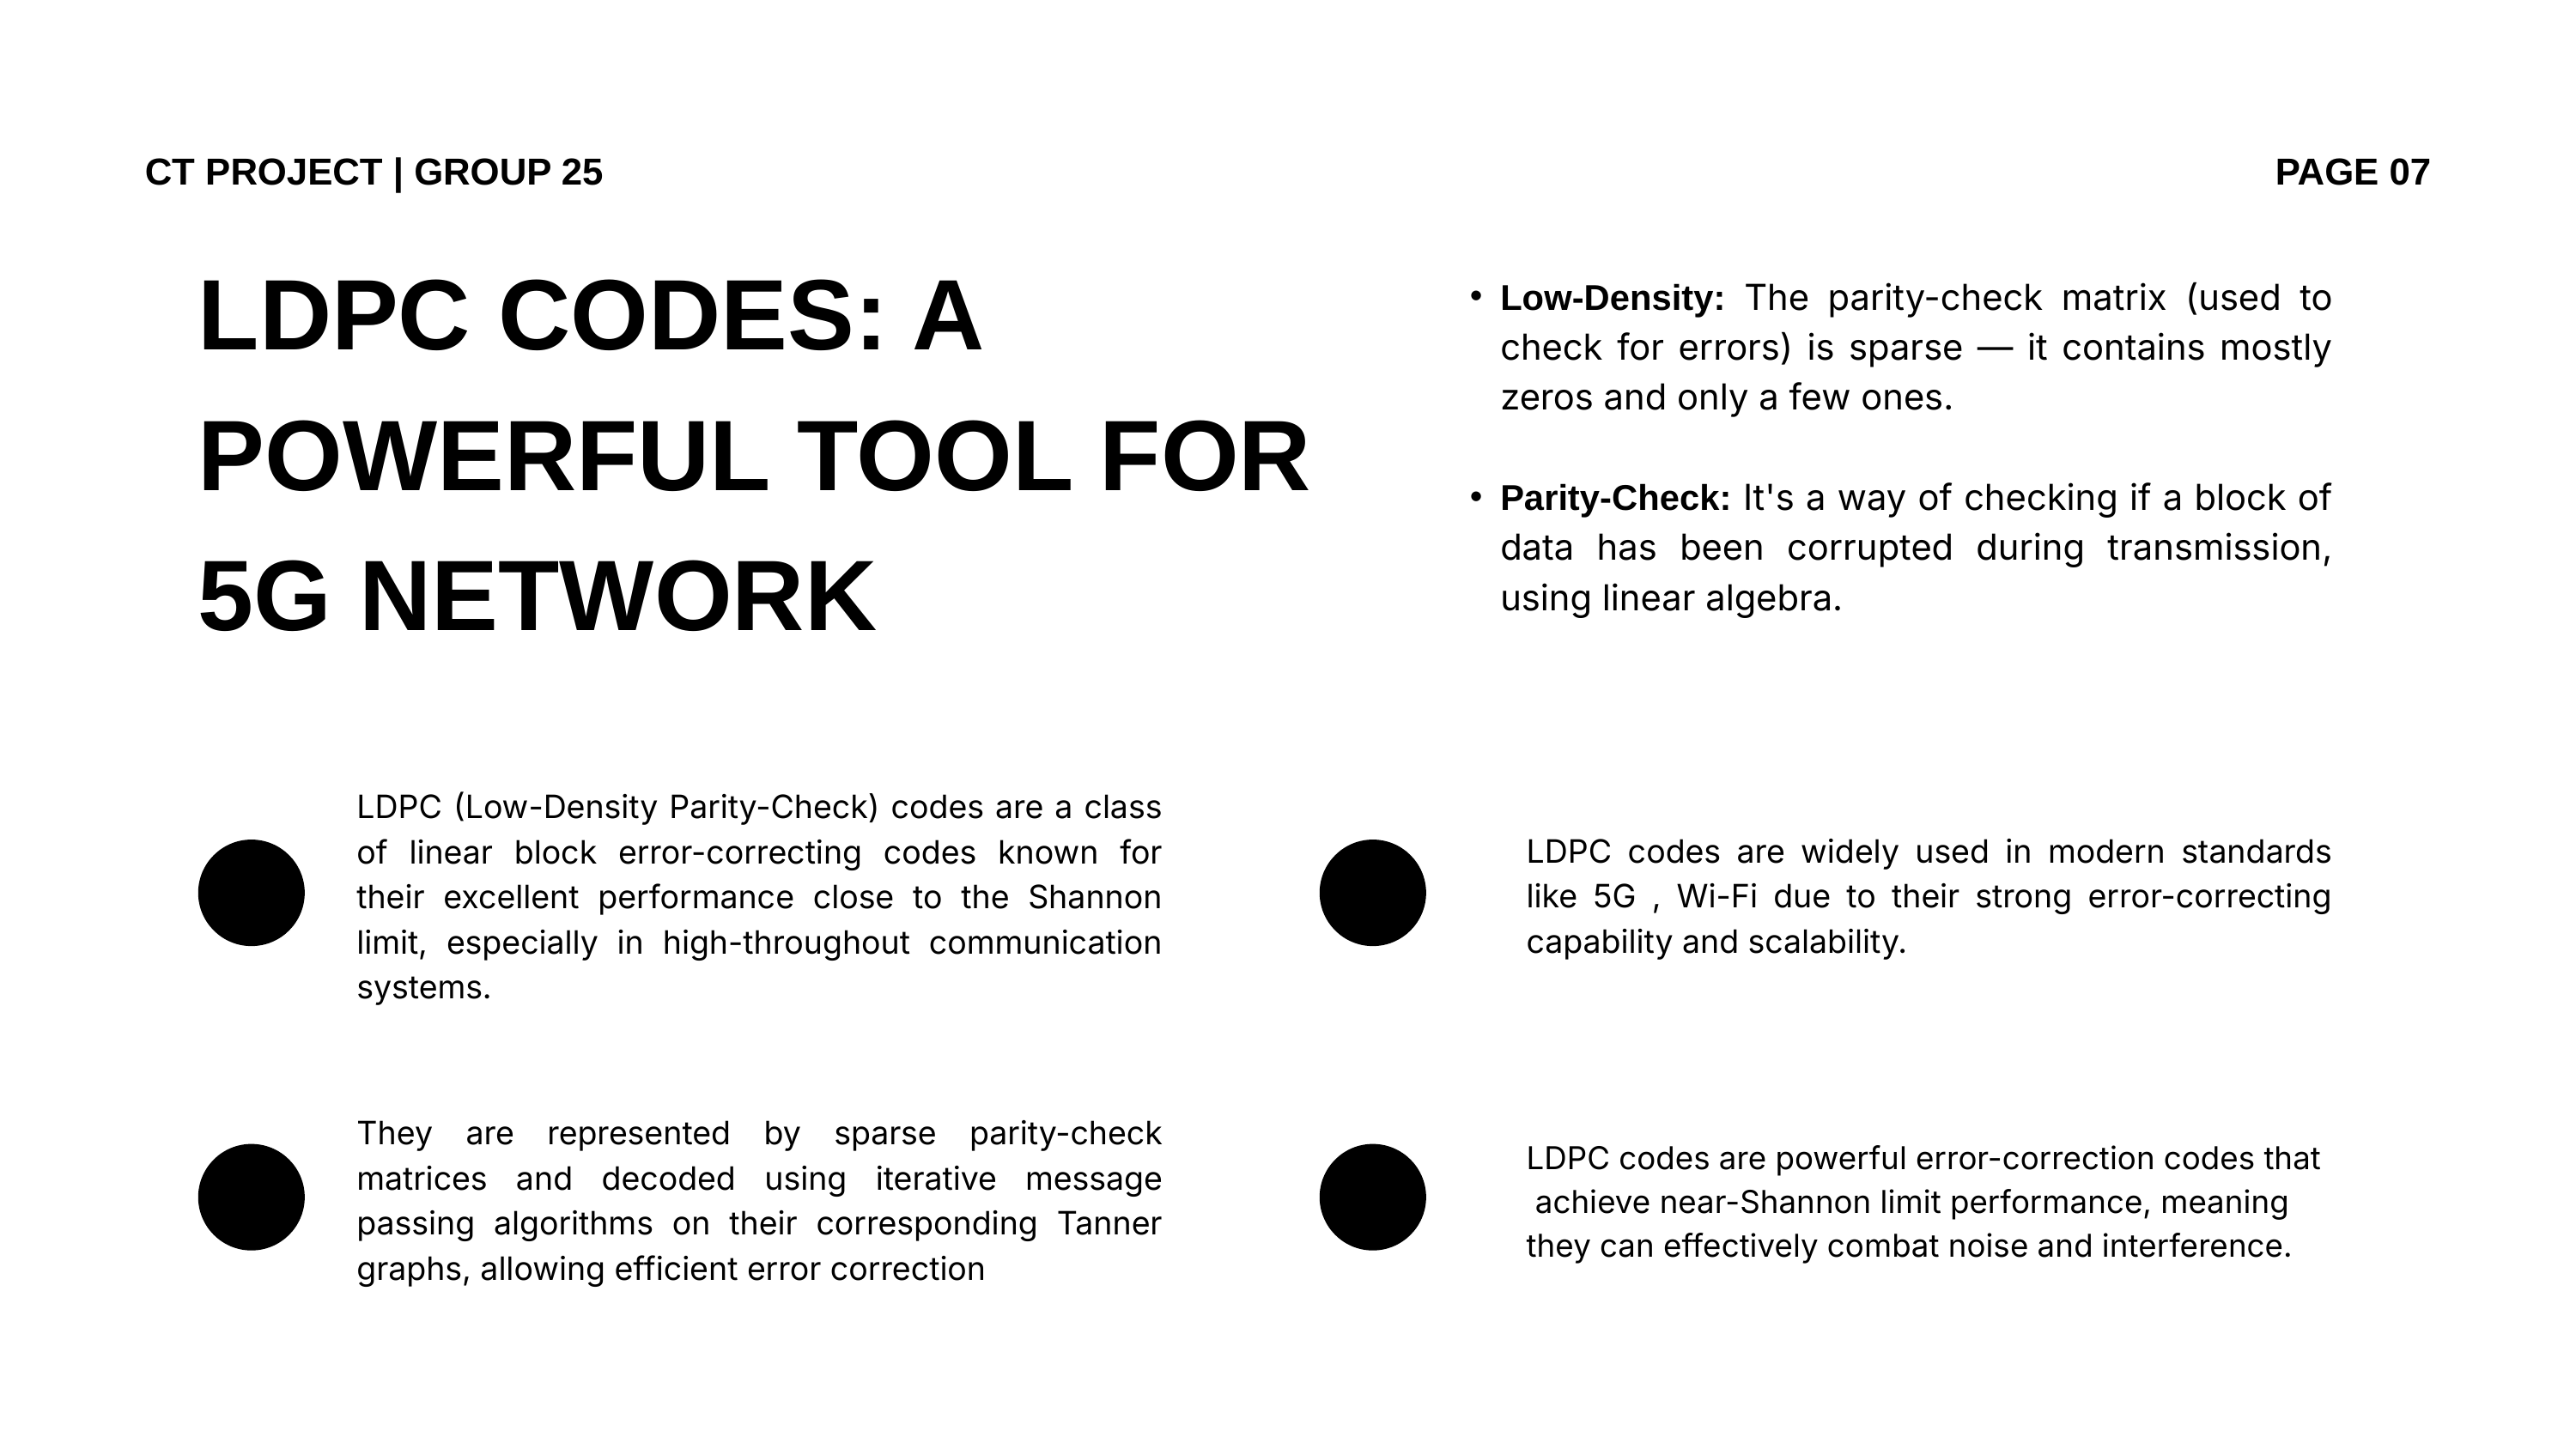

CT PROJECT | GROUP 25
PAGE 07
LDPC CODES: A POWERFUL TOOL FOR 5G NETWORK
Low-Density: The parity-check matrix (used to check for errors) is sparse — it contains mostly zeros and only a few ones.

Parity-Check: It's a way of checking if a block of data has been corrupted during transmission, using linear algebra.
LDPC (Low-Density Parity-Check) codes are a class of linear block error-correcting codes known for their excellent performance close to the Shannon limit, especially in high-throughout communication systems.
LDPC codes are widely used in modern standards like 5G , Wi-Fi due to their strong error-correcting capability and scalability.

They are represented by sparse parity-check matrices and decoded using iterative message passing algorithms on their corresponding Tanner graphs, allowing efficient error correction
LDPC codes are powerful error-correction codes that
 achieve near-Shannon limit performance, meaning
they can effectively combat noise and interference.